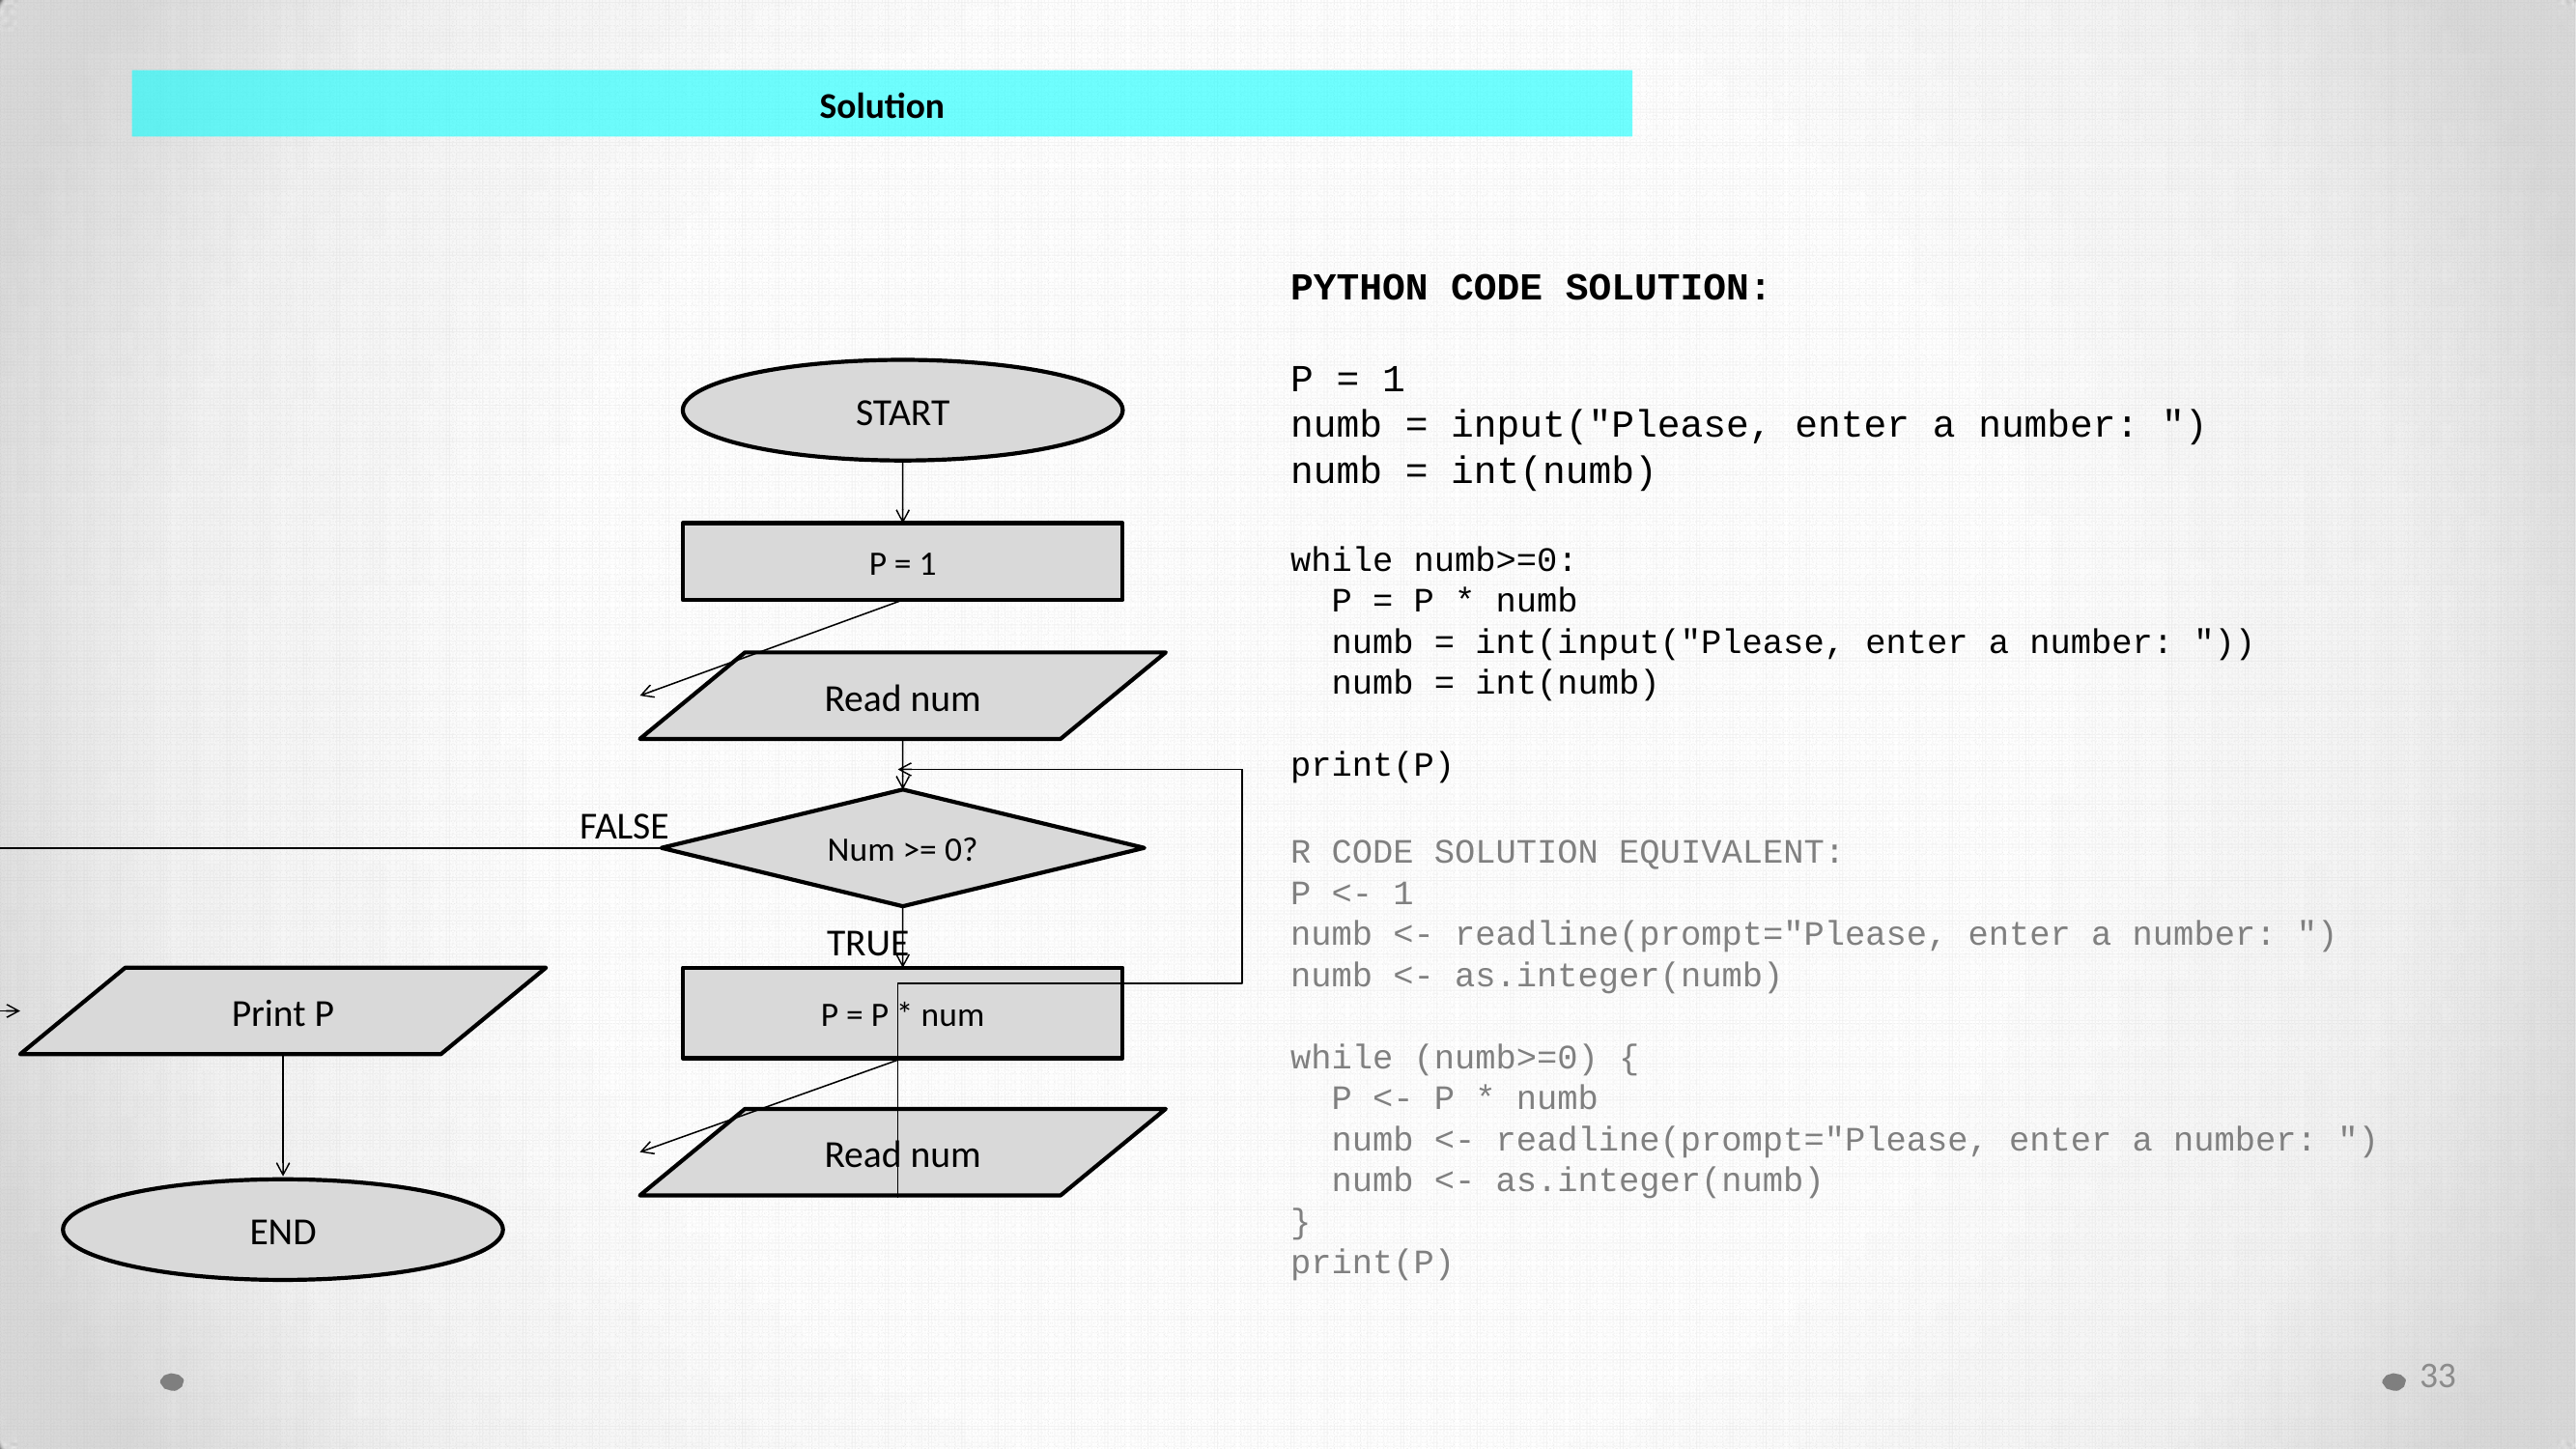

Solution
PYTHON CODE SOLUTION:

P = 1
numb = input("Please, enter a number: ")
numb = int(numb)

while numb>=0:
  P = P * numb
  numb = int(input("Please, enter a number: "))
  numb = int(numb)

print(P)

R CODE SOLUTION EQUIVALENT:
P <- 1
numb <- readline(prompt="Please, enter a number: ")
numb <- as.integer(numb)

while (numb>=0) {
  P <- P * numb
  numb <- readline(prompt="Please, enter a number: ")
  numb <- as.integer(numb)
}
print(P)
START
P = 1
Read num
Num >= 0?
FALSE
TRUE
Print P
P = P * num
Read num
END
33